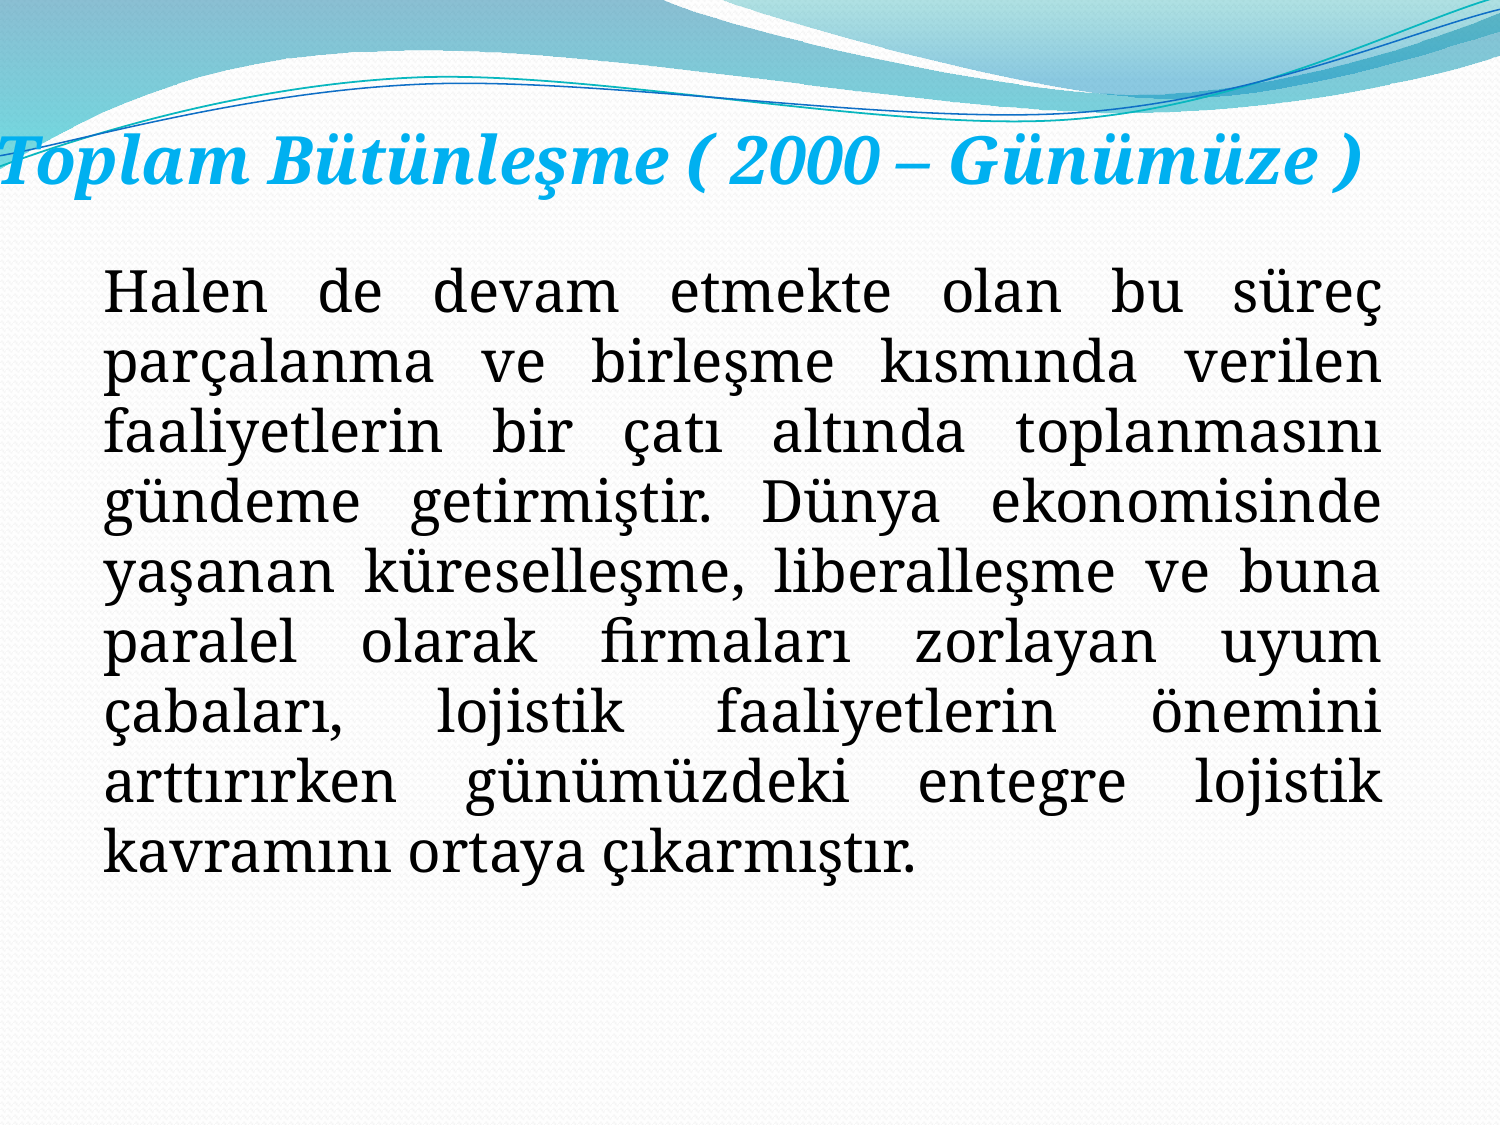

Toplam Bütünleşme ( 2000 – Günümüze )
Halen de devam etmekte olan bu süreç parçalanma ve birleşme kısmında verilen faaliyetlerin bir çatı altında toplanmasını gündeme getirmiştir. Dünya ekonomisinde yaşanan küreselleşme, liberalleşme ve buna paralel olarak firmaları zorlayan uyum çabaları, lojistik faaliyetlerin önemini arttırırken günümüzdeki entegre lojistik kavramını ortaya çıkarmıştır.